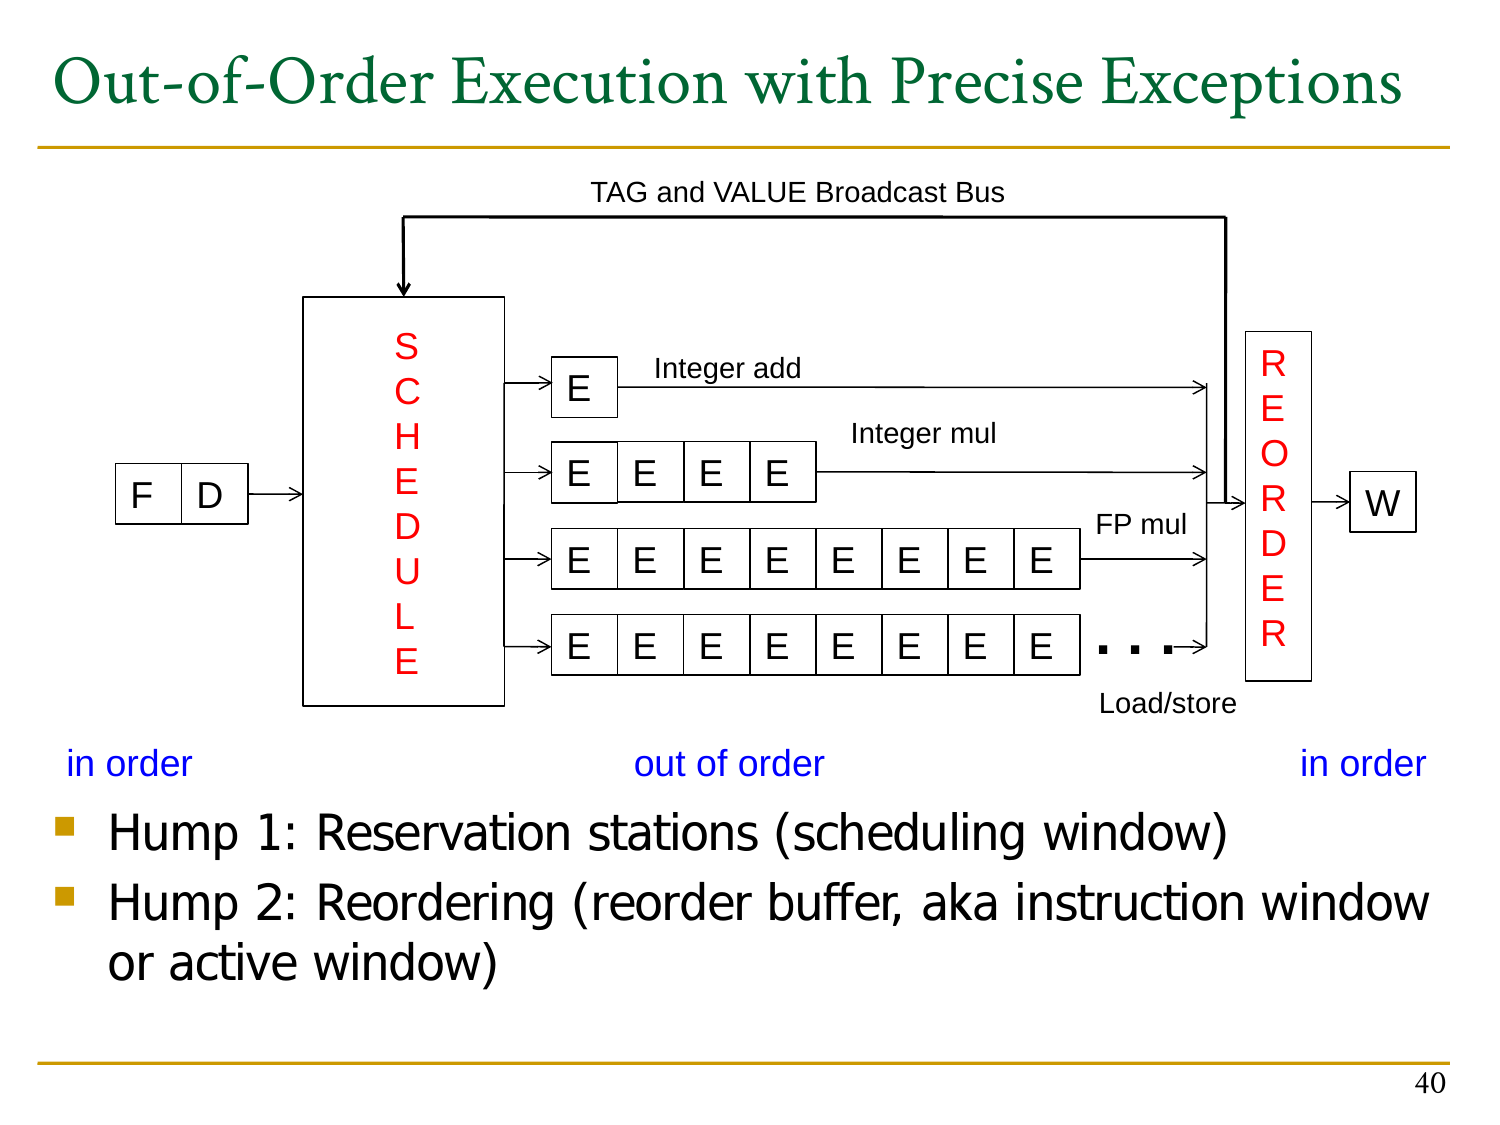

# Out-of-Order Execution with Precise Exceptions

Hump 1: Reservation stations (scheduling window)
Hump 2: Reordering (reorder buffer, aka instruction window or active window)
TAG and VALUE Broadcast Bus

S
C
H
E
D
U
L
E
R
E
O
R
D
E
R
Integer add
E
Integer mul
E
E
E
E
F
D
W
FP mul
E
E
E
E
E
E
E
E
. . .
E
E
E
E
E
E
E
E
Load/store
in order
out of order
in order
40